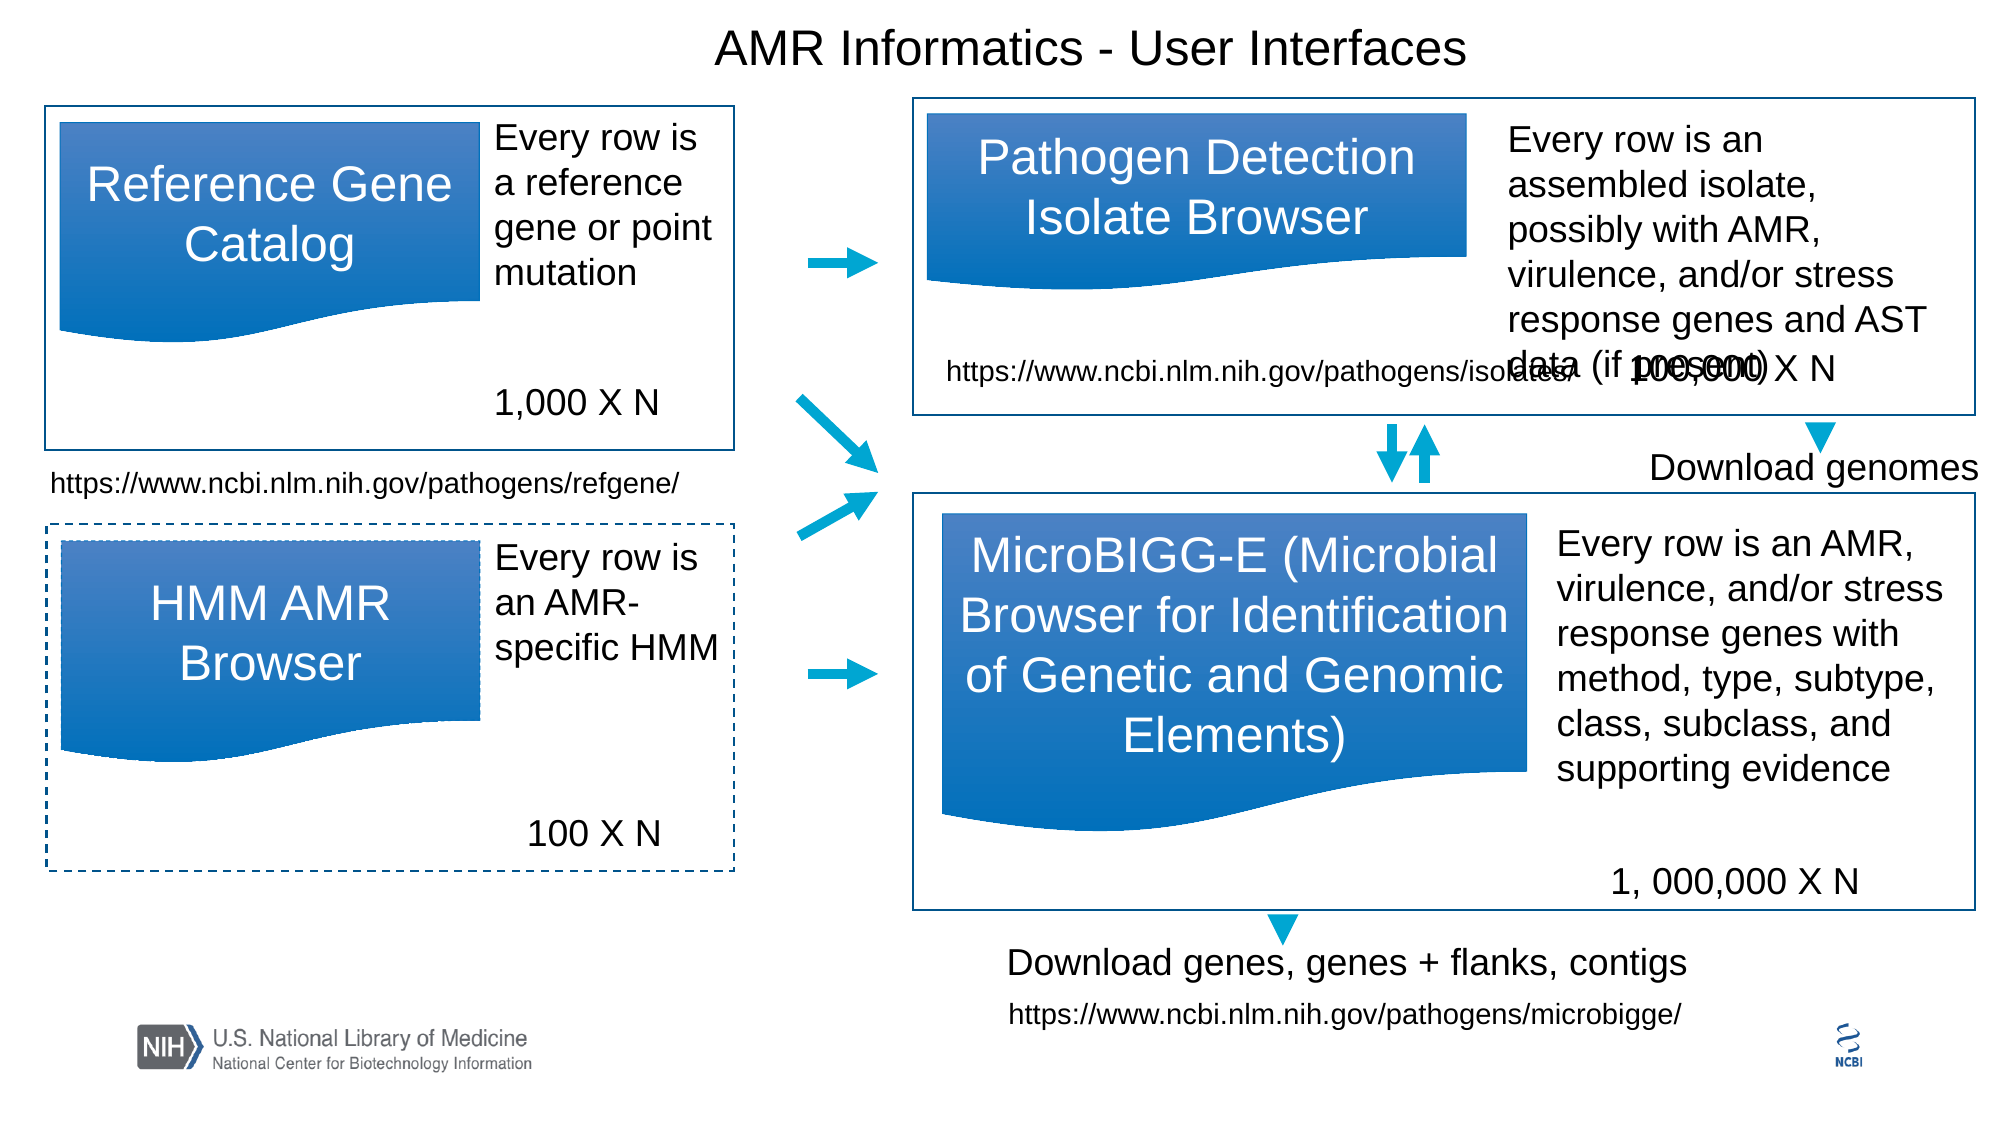

AMR Informatics - User Interfaces

Every row is a reference gene or point mutation

Reference Gene Catalog
1,000 X N
Every row is an assembled isolate, possibly with AMR, virulence, and/or stress response genes and AST data (if present)
Pathogen Detection Isolate Browser
100,000 X N
https://www.ncbi.nlm.nih.gov/pathogens/isolates/
Download genomes
https://www.ncbi.nlm.nih.gov/pathogens/refgene/

Every row is an AMR, virulence, and/or stress response genes with method, type, subtype, class, subclass, and supporting evidence
MicroBIGG-E (Microbial Browser for Identification of Genetic and Genomic Elements)

Every row is an AMR-specific HMM
HMM AMR Browser
100 X N
1, 000,000 X N
Download genes, genes + flanks, contigs
https://www.ncbi.nlm.nih.gov/pathogens/microbigge/